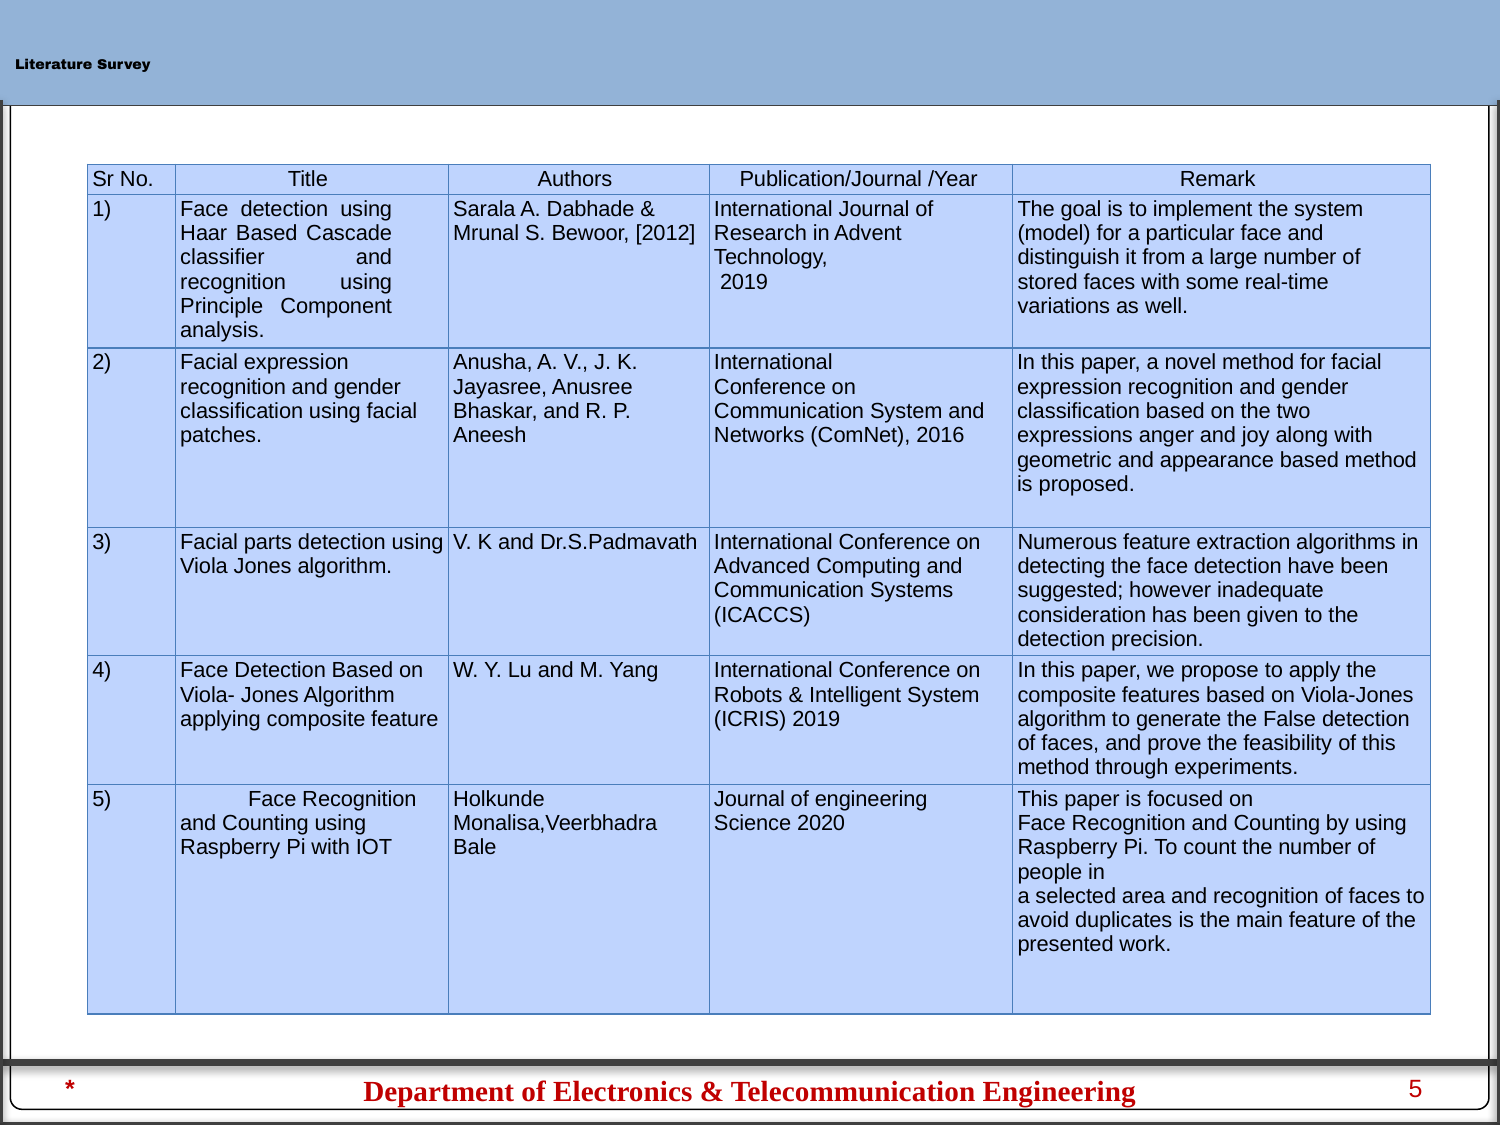

# Literature Survey
| Sr No. | Title | Authors | Publication/Journal /Year | Remark |
| --- | --- | --- | --- | --- |
| 1) | Face detection using Haar Based Cascade classifier and recognition using Principle Component analysis. | Sarala A. Dabhade & Mrunal S. Bewoor, [2012] | International Journal of Research in Advent Technology,    2019 | The goal is to implement the system (model) for a particular face and distinguish it from a large number of stored faces with some real-time variations as well. |
| 2) | Facial expression recognition and gender classification using facial patches. | Anusha, A. V., J. K. Jayasree, Anusree Bhaskar, and R. P. Aneesh | International  Conference on  Communication System and Networks (ComNet), 2016 | In this paper, a novel method for facial expression recognition and gender classification based on the two expressions anger and joy along with geometric and appearance based method is proposed. |
| 3) | Facial parts detection using Viola Jones algorithm. | V. K and Dr.S.Padmavath | International Conference on Advanced Computing and Communication Systems (ICACCS) | Numerous feature extraction algorithms in detecting the face detection have been suggested; however inadequate consideration has been given to the detection precision. |
| 4) | Face Detection Based on Viola- Jones Algorithm applying composite feature | W. Y. Lu and M. Yang | International Conference on Robots & Intelligent System (ICRIS) 2019 | In this paper, we propose to apply the composite features based on Viola-Jones algorithm to generate the False detection of faces, and prove the feasibility of this method through experiments. |
| 5) | Face Recognition and Counting using Raspberry Pi with IOT | Holkunde Monalisa,Veerbhadra Bale | Journal of engineering Science 2020 | This paper is focused on  Face Recognition and Counting by using Raspberry Pi. To count the number of people in  a selected area and recognition of faces to avoid duplicates is the main feature of the presented work. |